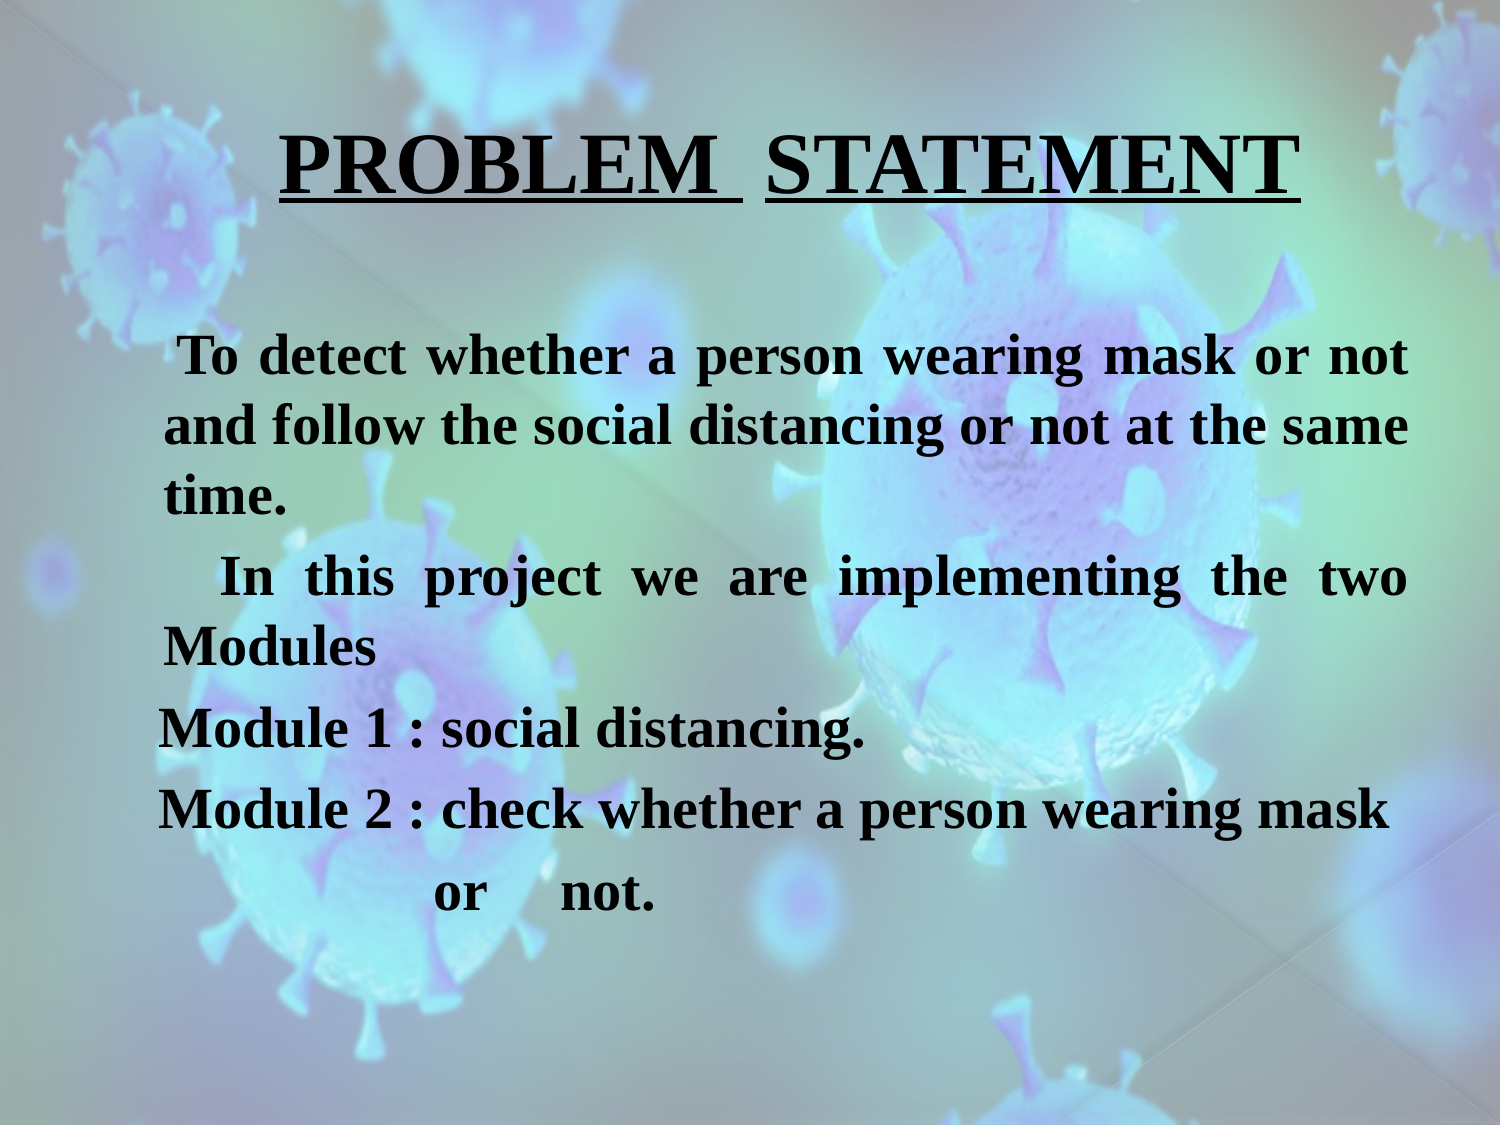

# PROBLEM  STATEMENT
    To detect whether a person wearing mask or not and follow the social distancing or not at the same time.
    In this project we are implementing the two Modules
    Module 1 : social distancing.
    Module 2 : check whether a person wearing mask
                       or     not.